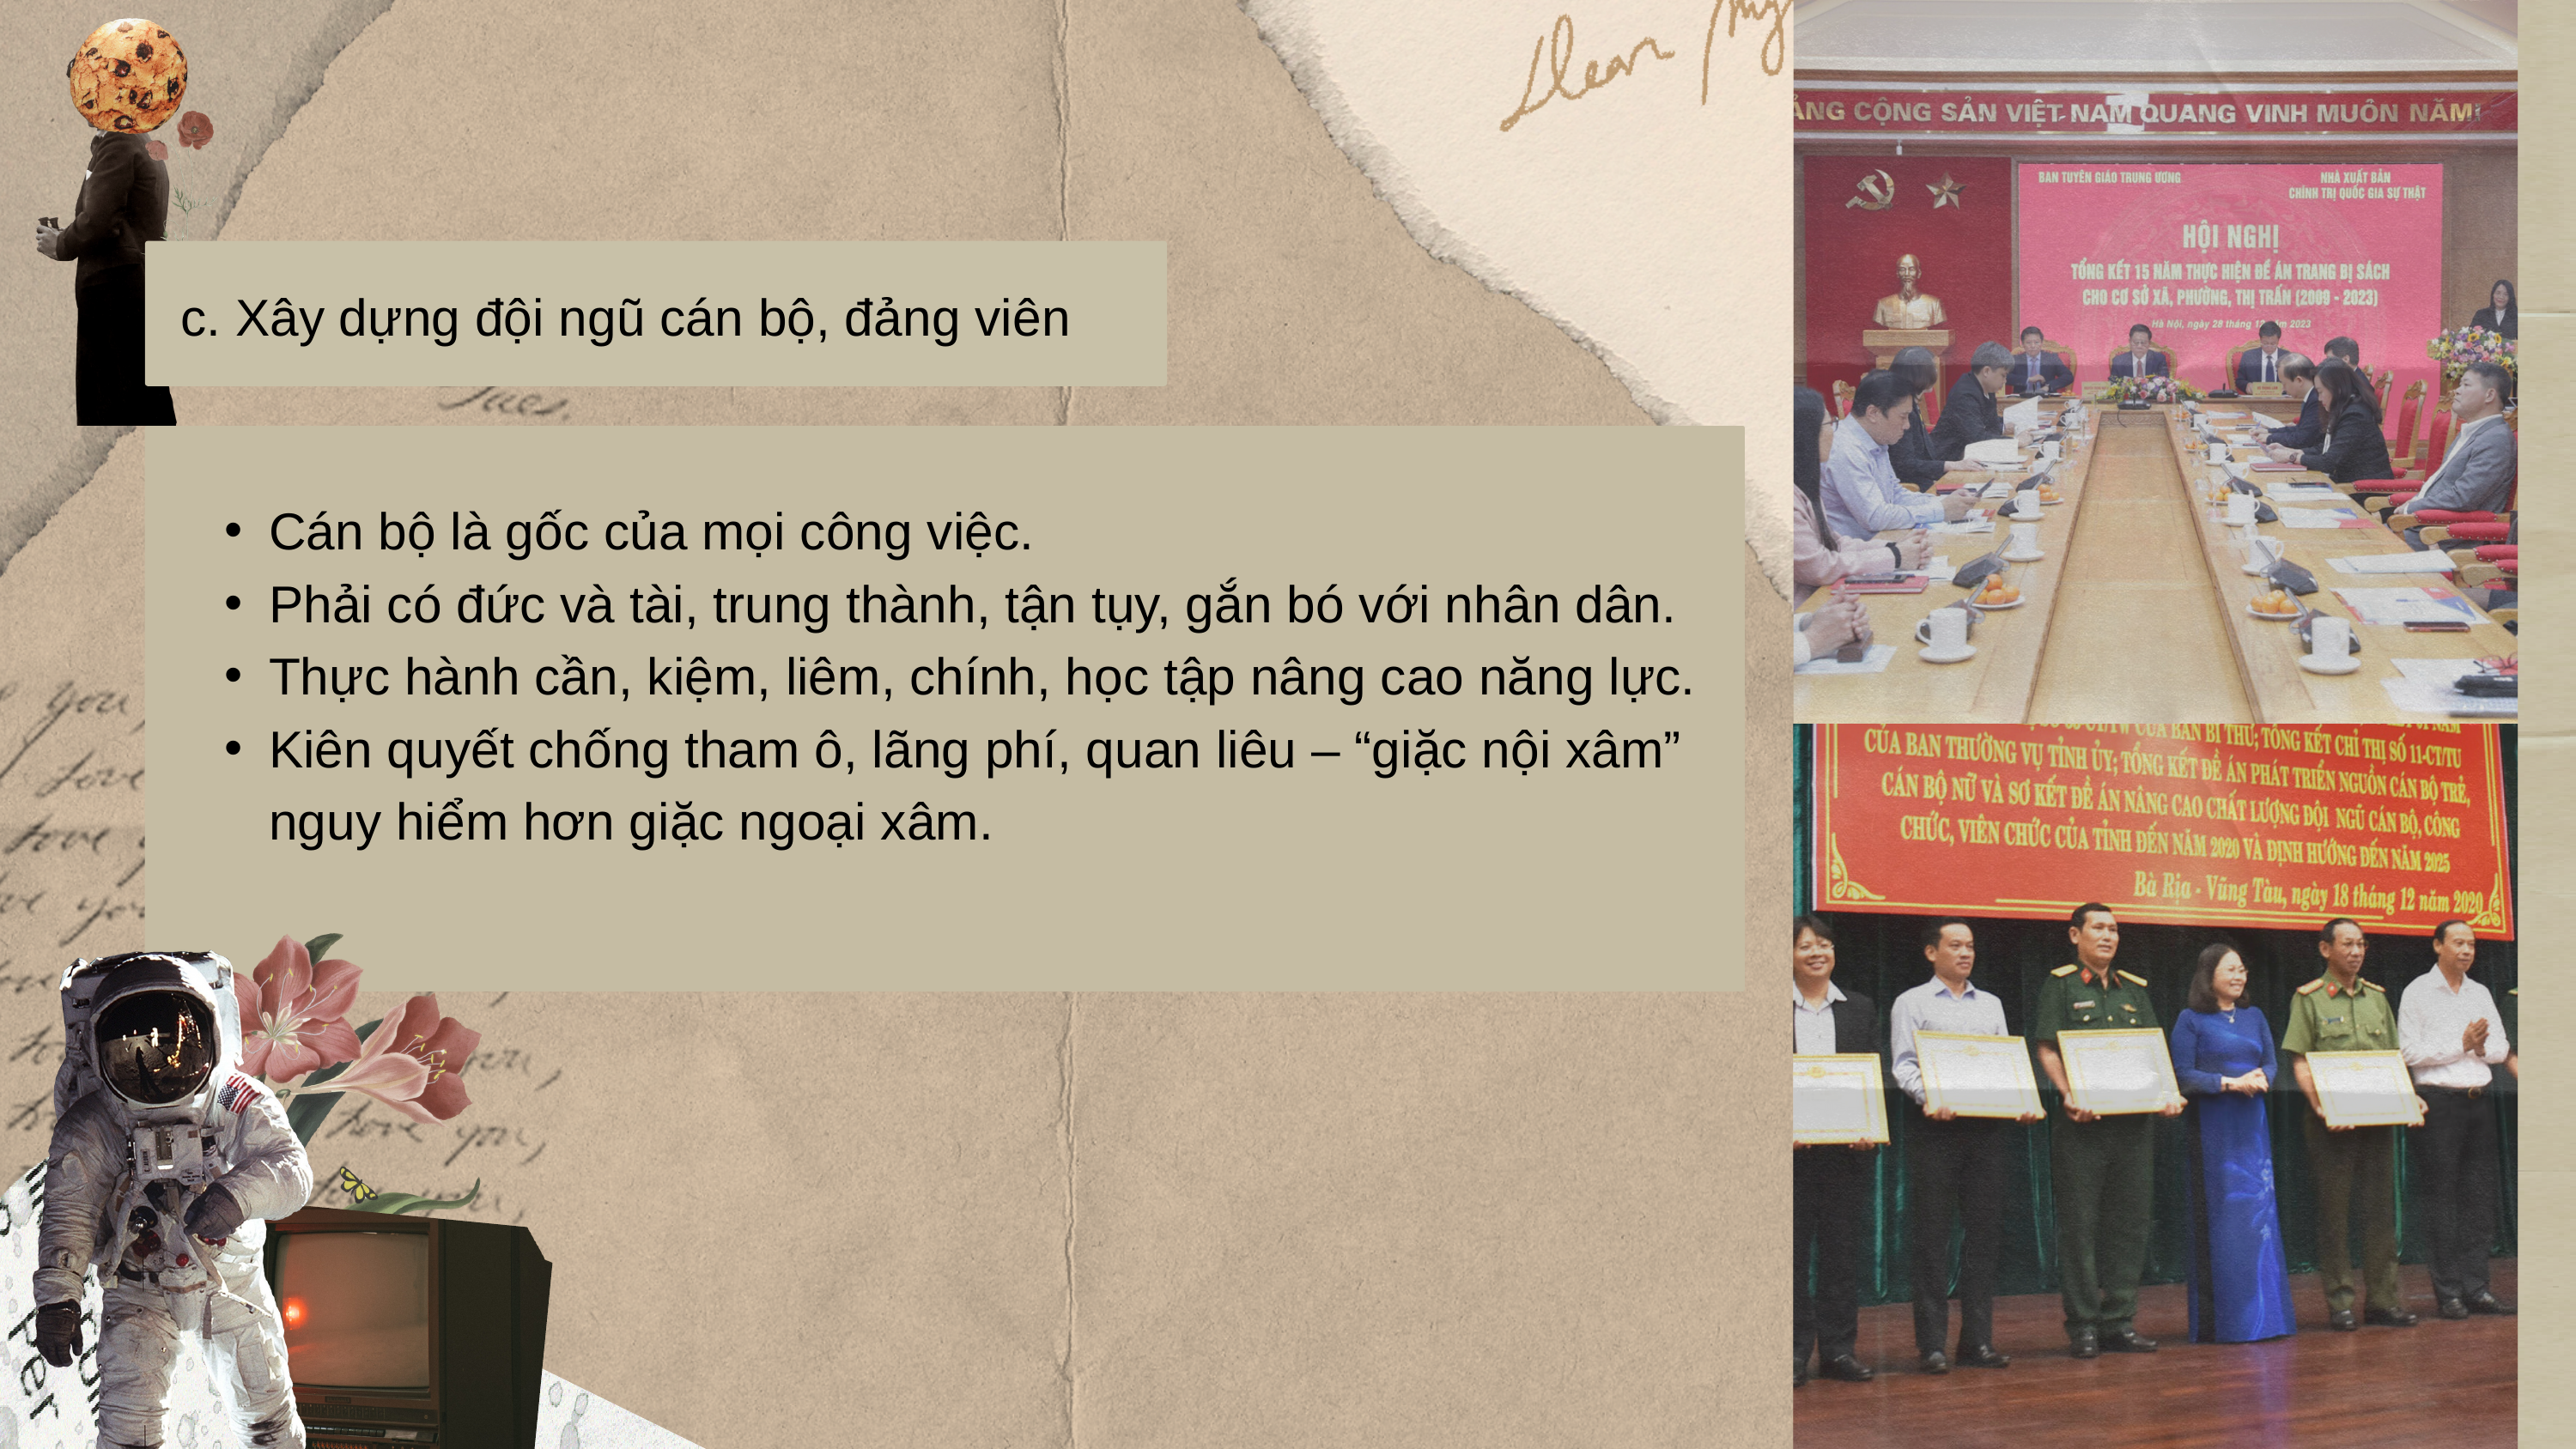

c. Xây dựng đội ngũ cán bộ, đảng viên

c. Xây dựng đội ngũ cán bộ, đảng viên

Cán bộ là gốc của mọi công việc.
Phải có đức và tài, trung thành, tận tụy, gắn bó với nhân dân.
Thực hành cần, kiệm, liêm, chính, học tập nâng cao năng lực.
Kiên quyết chống tham ô, lãng phí, quan liêu – “giặc nội xâm” nguy hiểm hơn giặc ngoại xâm.